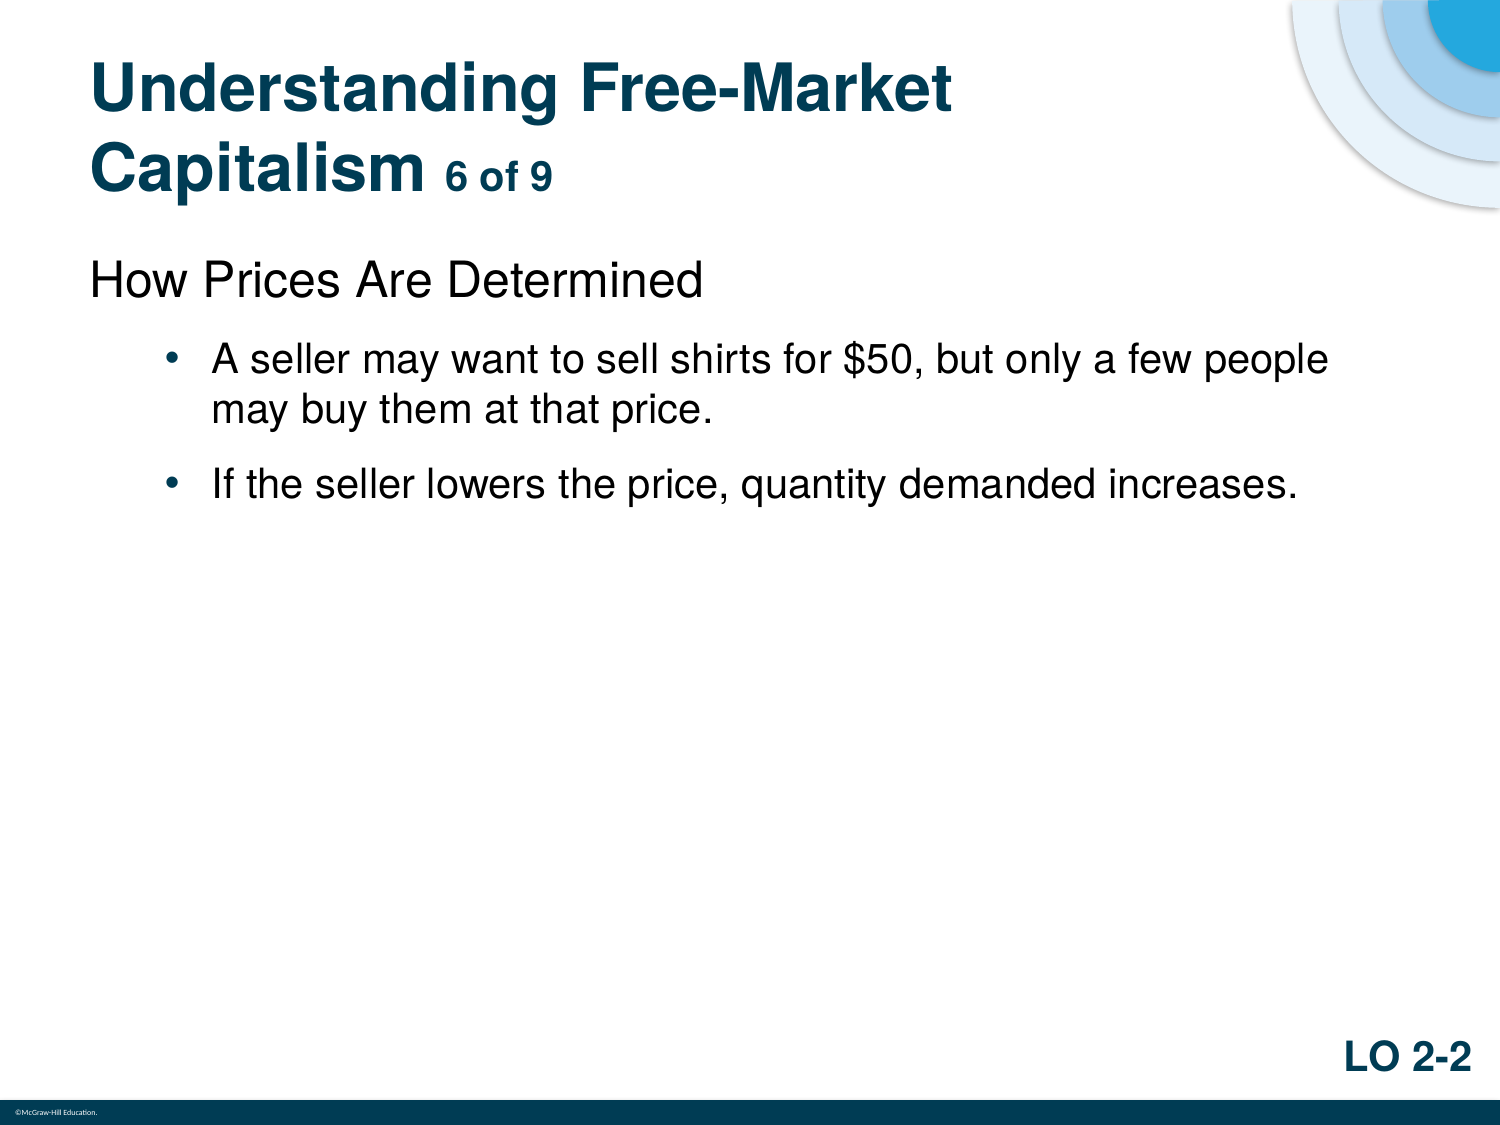

# Understanding Free-Market Capitalism 6 of 9
How Prices Are Determined
A seller may want to sell shirts for $50, but only a few people may buy them at that price.
If the seller lowers the price, quantity demanded increases.
LO 2-2